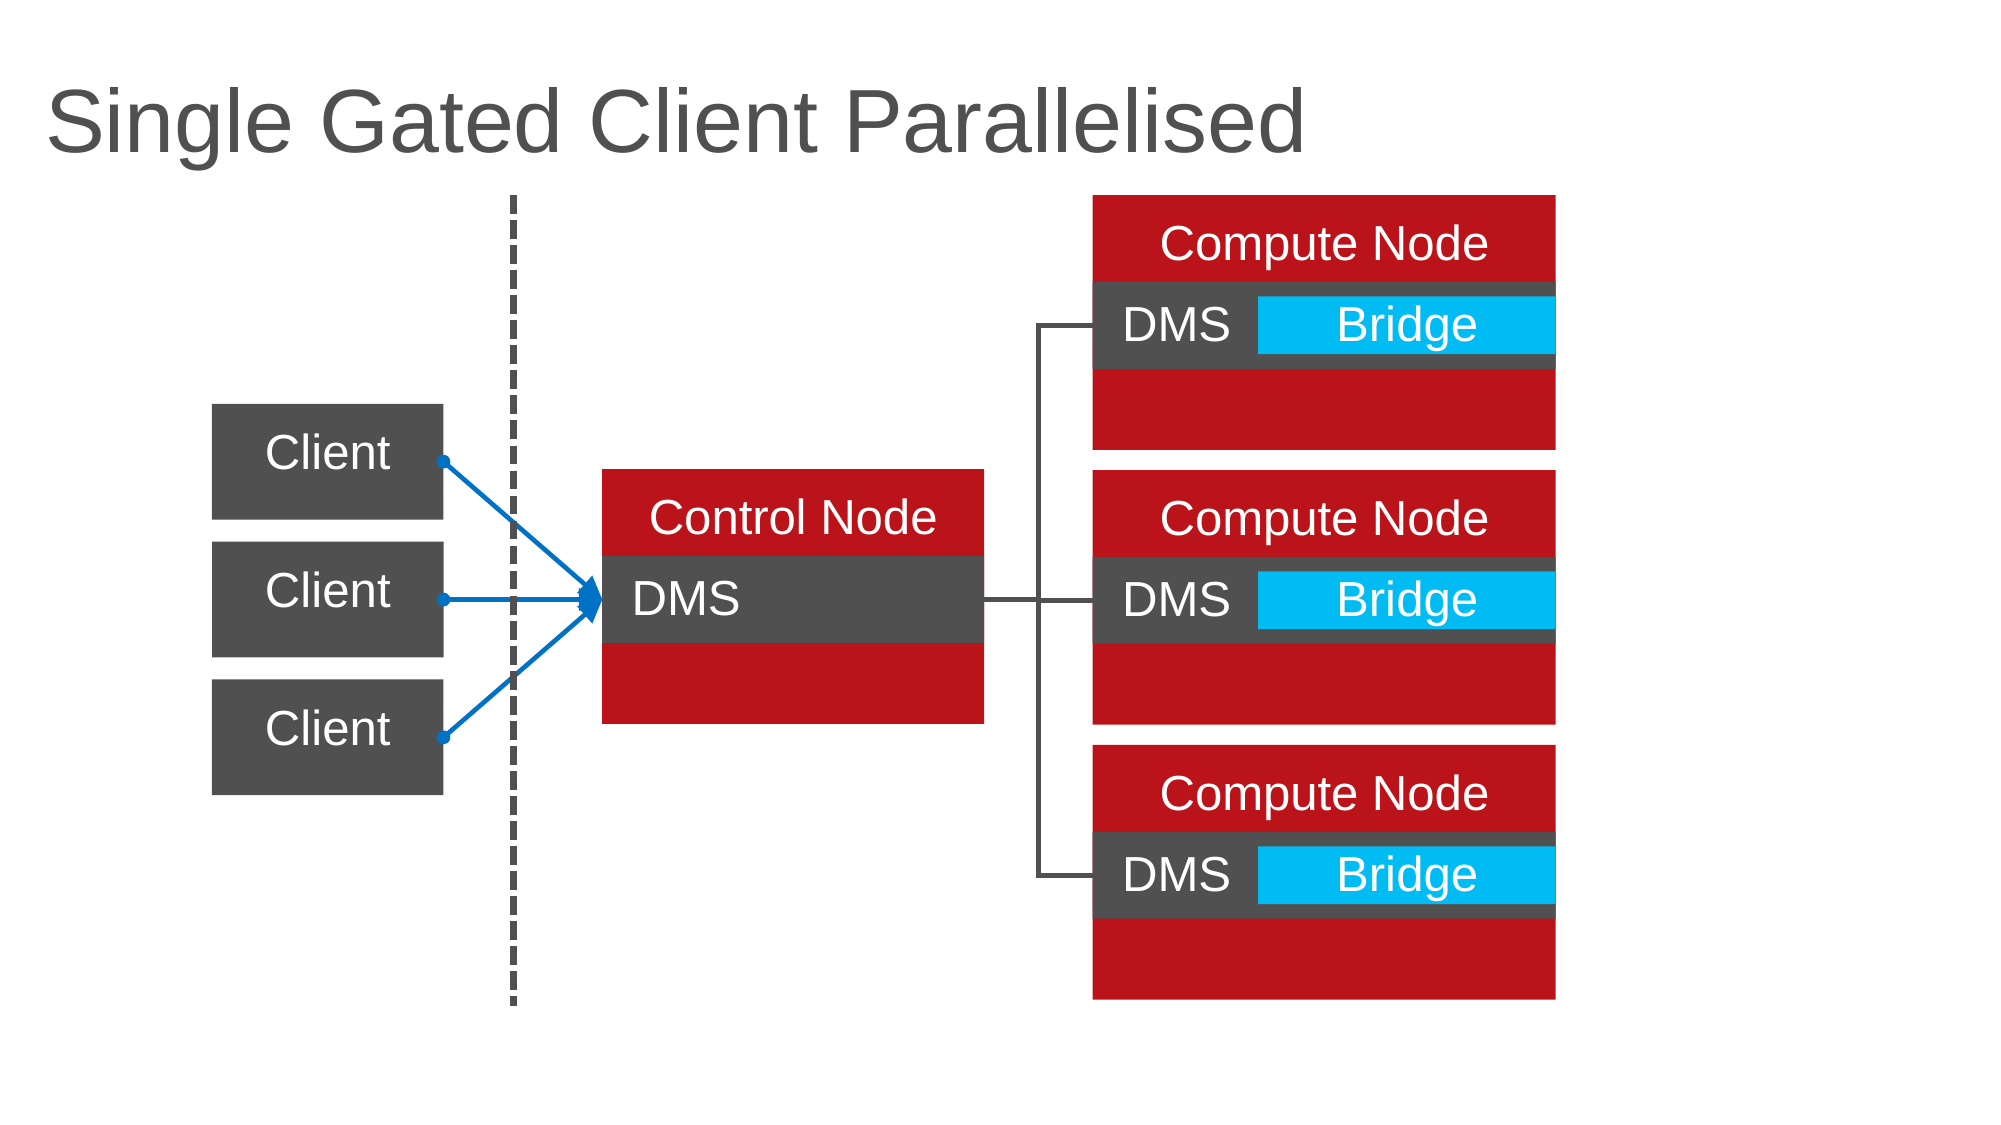

# Single Gated Client Parallelised
Compute Node
DMS
Bridge
Client
Control Node
Compute Node
DMS
Bridge
Client
DMS
Client
Compute Node
DMS
Bridge